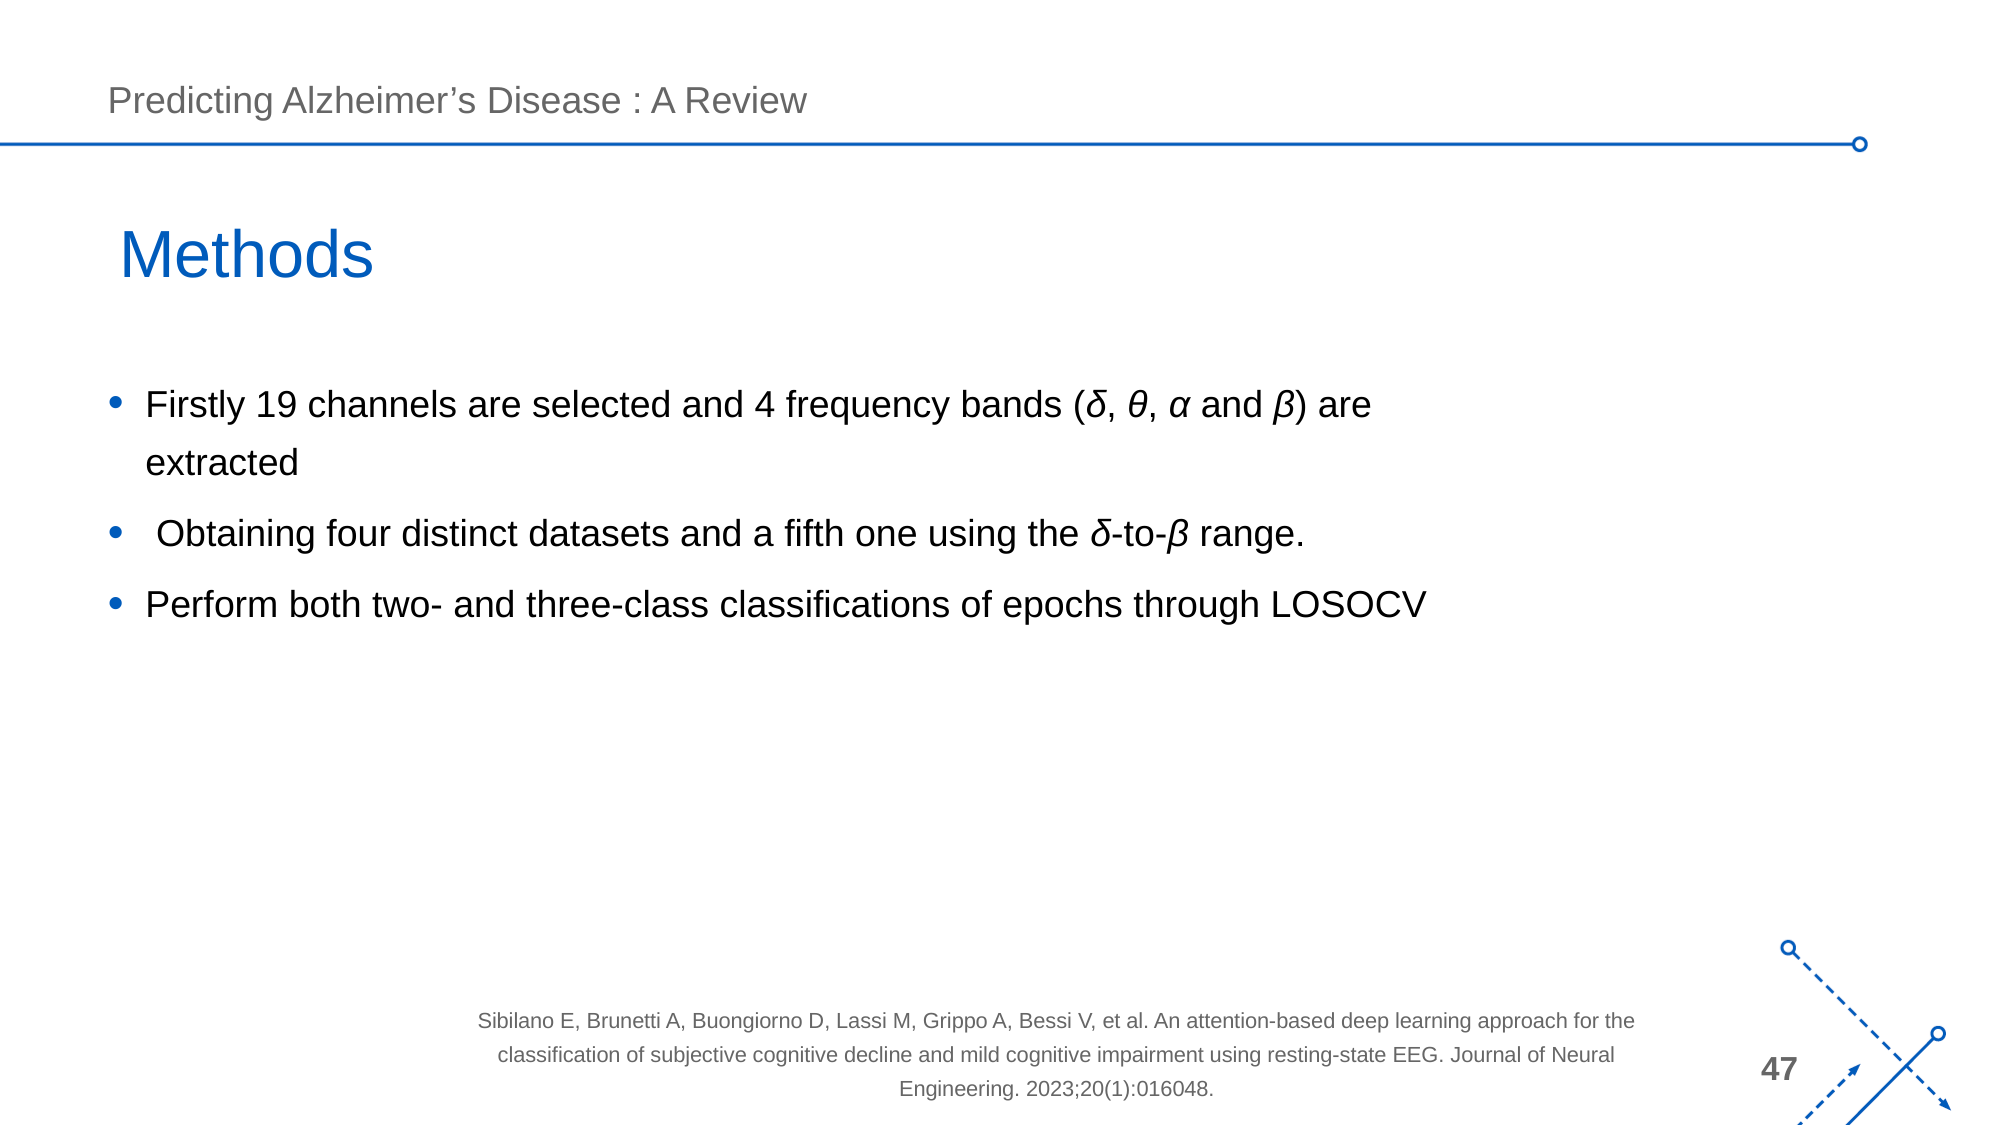

# Methods
Firstly 19 channels are selected and 4 frequency bands (δ, θ, α and β) are extracted
 Obtaining four distinct datasets and a fifth one using the δ-to-β range.
Perform both two- and three-class classifications of epochs through LOSOCV
Sibilano E, Brunetti A, Buongiorno D, Lassi M, Grippo A, Bessi V, et al. An attention-based deep learning approach for the classification of subjective cognitive decline and mild cognitive impairment using resting-state EEG. Journal of Neural Engineering. 2023;20(1):016048.